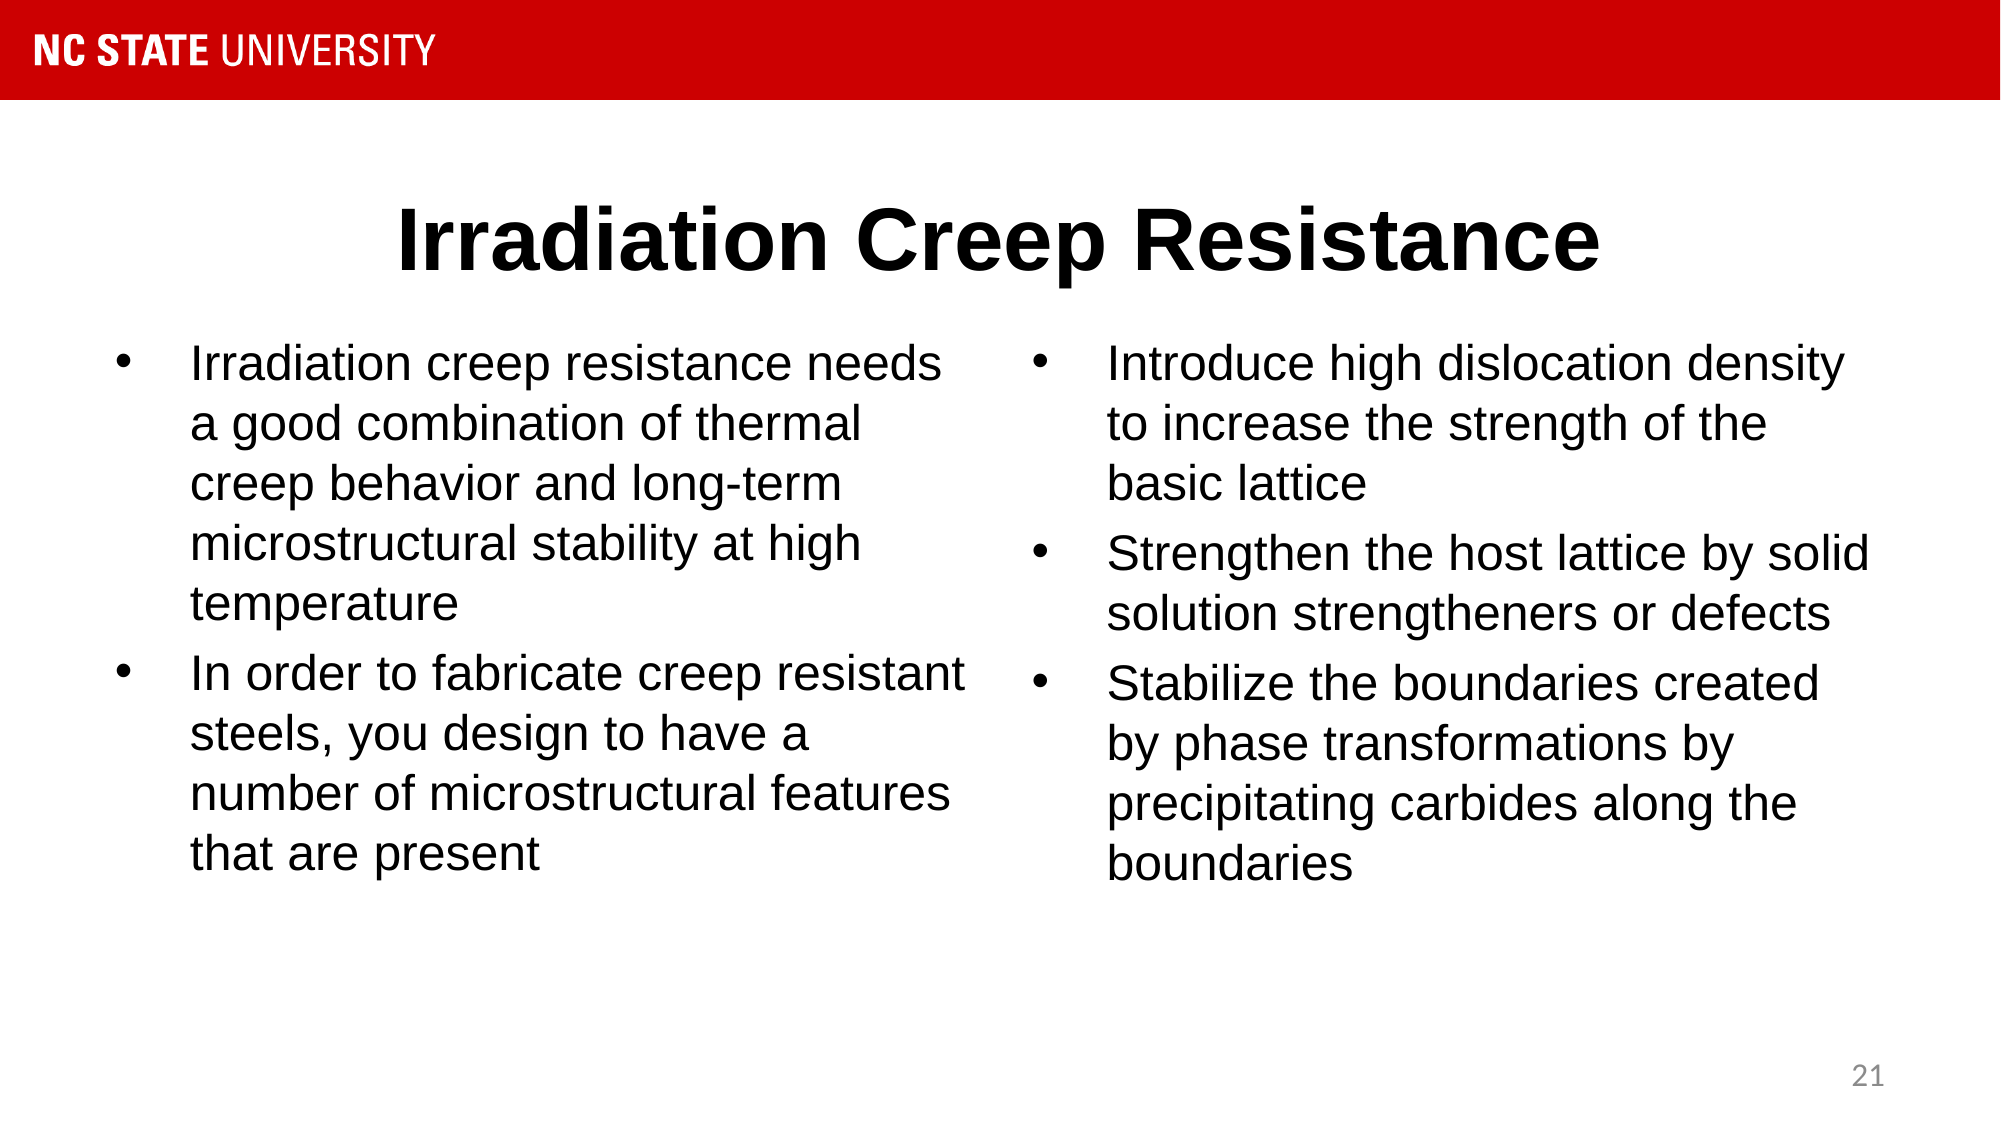

# Irradiation Creep Resistance
Irradiation creep resistance needs a good combination of thermal creep behavior and long-term microstructural stability at high temperature
In order to fabricate creep resistant steels, you design to have a number of microstructural features that are present

Introduce high dislocation density to increase the strength of the basic lattice
Strengthen the host lattice by solid solution strengtheners or defects
Stabilize the boundaries created by phase transformations by precipitating carbides along the boundaries

21